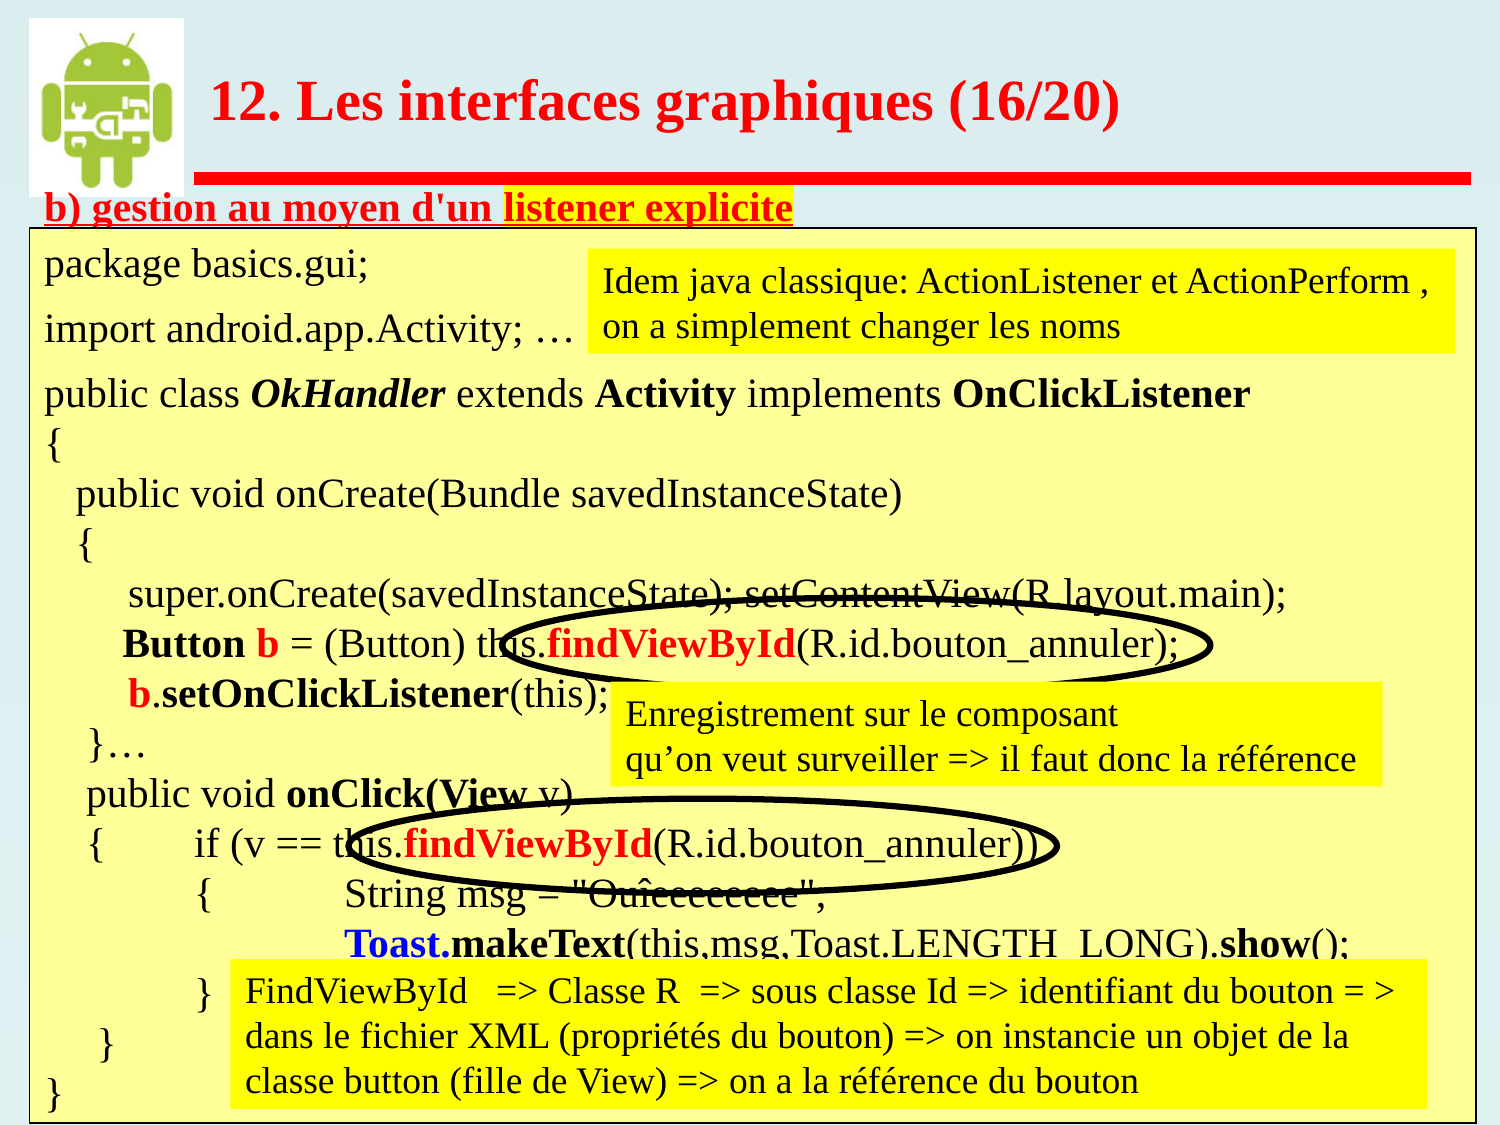

12. Les interfaces graphiques (16/20)
b) gestion au moyen d'un listener explicite
package basics.gui;

import android.app.Activity; …

public class OkHandler extends Activity implements OnClickListener
{
   public void onCreate(Bundle savedInstanceState)
   {
        super.onCreate(savedInstanceState); setContentView(R.layout.main);
             Button b = (Button) this.findViewById(R.id.bouton_annuler);
        b.setOnClickListener(this);
    }…
    public void onClick(View v)
    {	if (v == this.findViewById(R.id.bouton_annuler))
	{   	String msg = "Ouîeeeeeeee";
	    	Toast.makeText(this,msg,Toast.LENGTH_LONG).show();
	}
     }
}
Idem java classique: ActionListener et ActionPerform ,
on a simplement changer les noms

Enregistrement sur le composant
qu’on veut surveiller => il faut donc la référence

FindViewById   => Classe R  => sous classe Id => identifiant du bouton = > dans le fichier XML (propriétés du bouton) => on instancie un objet de la classe button (fille de View) => on a la référence du bouton
 Android 2 – C.Charlet – 2023 – p. 22